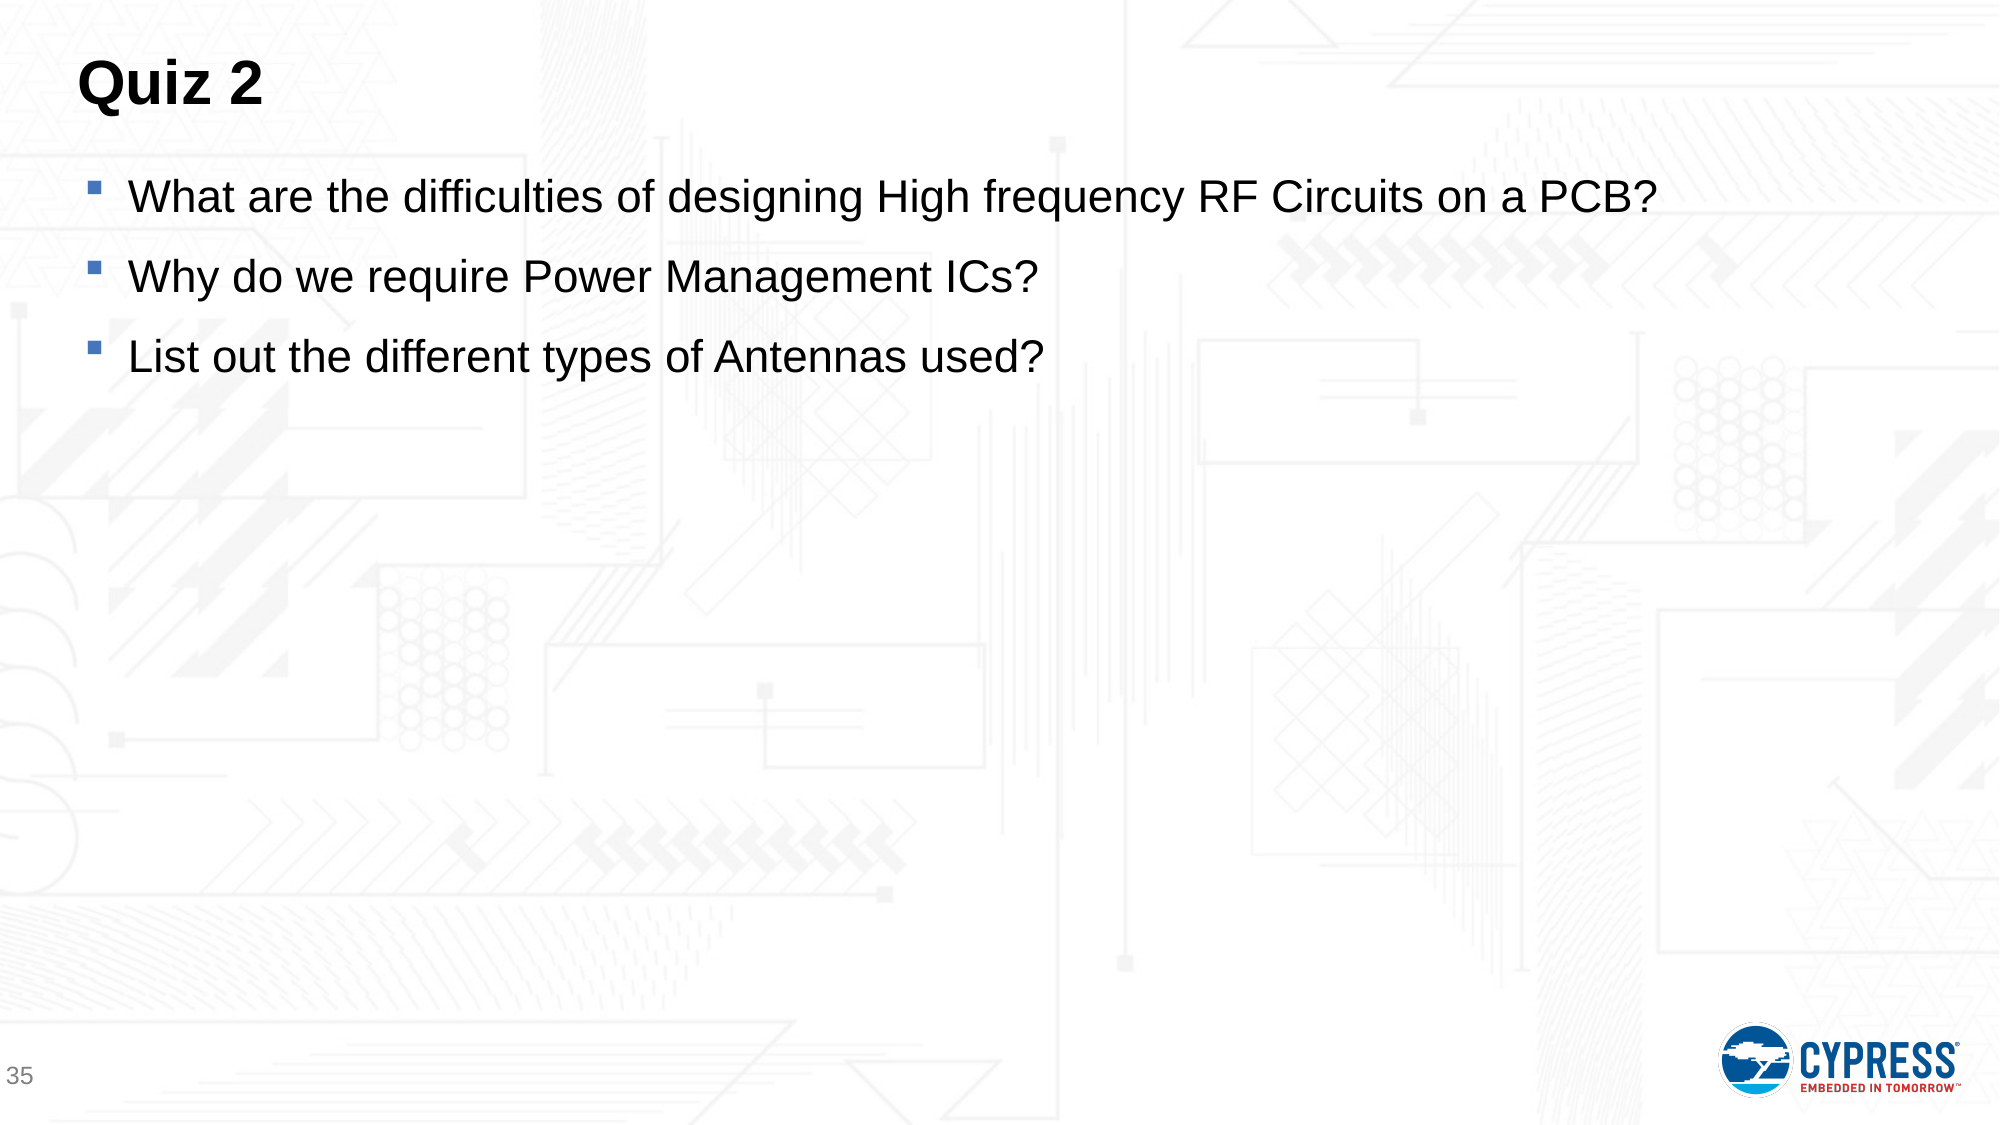

# Quiz 2
What are the difficulties of designing High frequency RF Circuits on a PCB?
Why do we require Power Management ICs?
List out the different types of Antennas used?